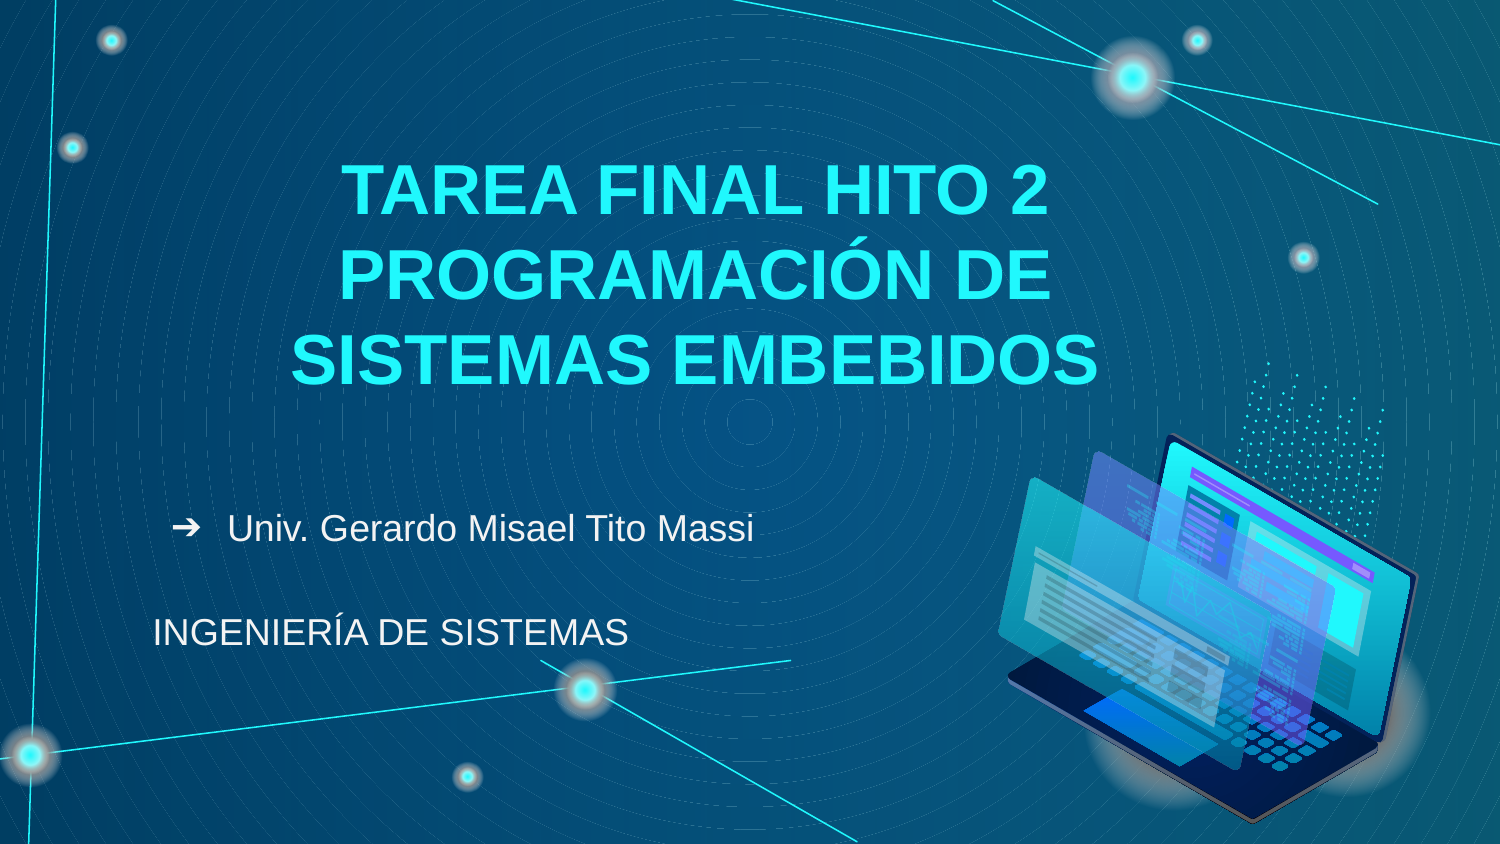

# TAREA FINAL HITO 2 PROGRAMACIÓN DE SISTEMAS EMBEBIDOS

Univ. Gerardo Misael Tito Massi

INGENIERÍA DE SISTEMAS